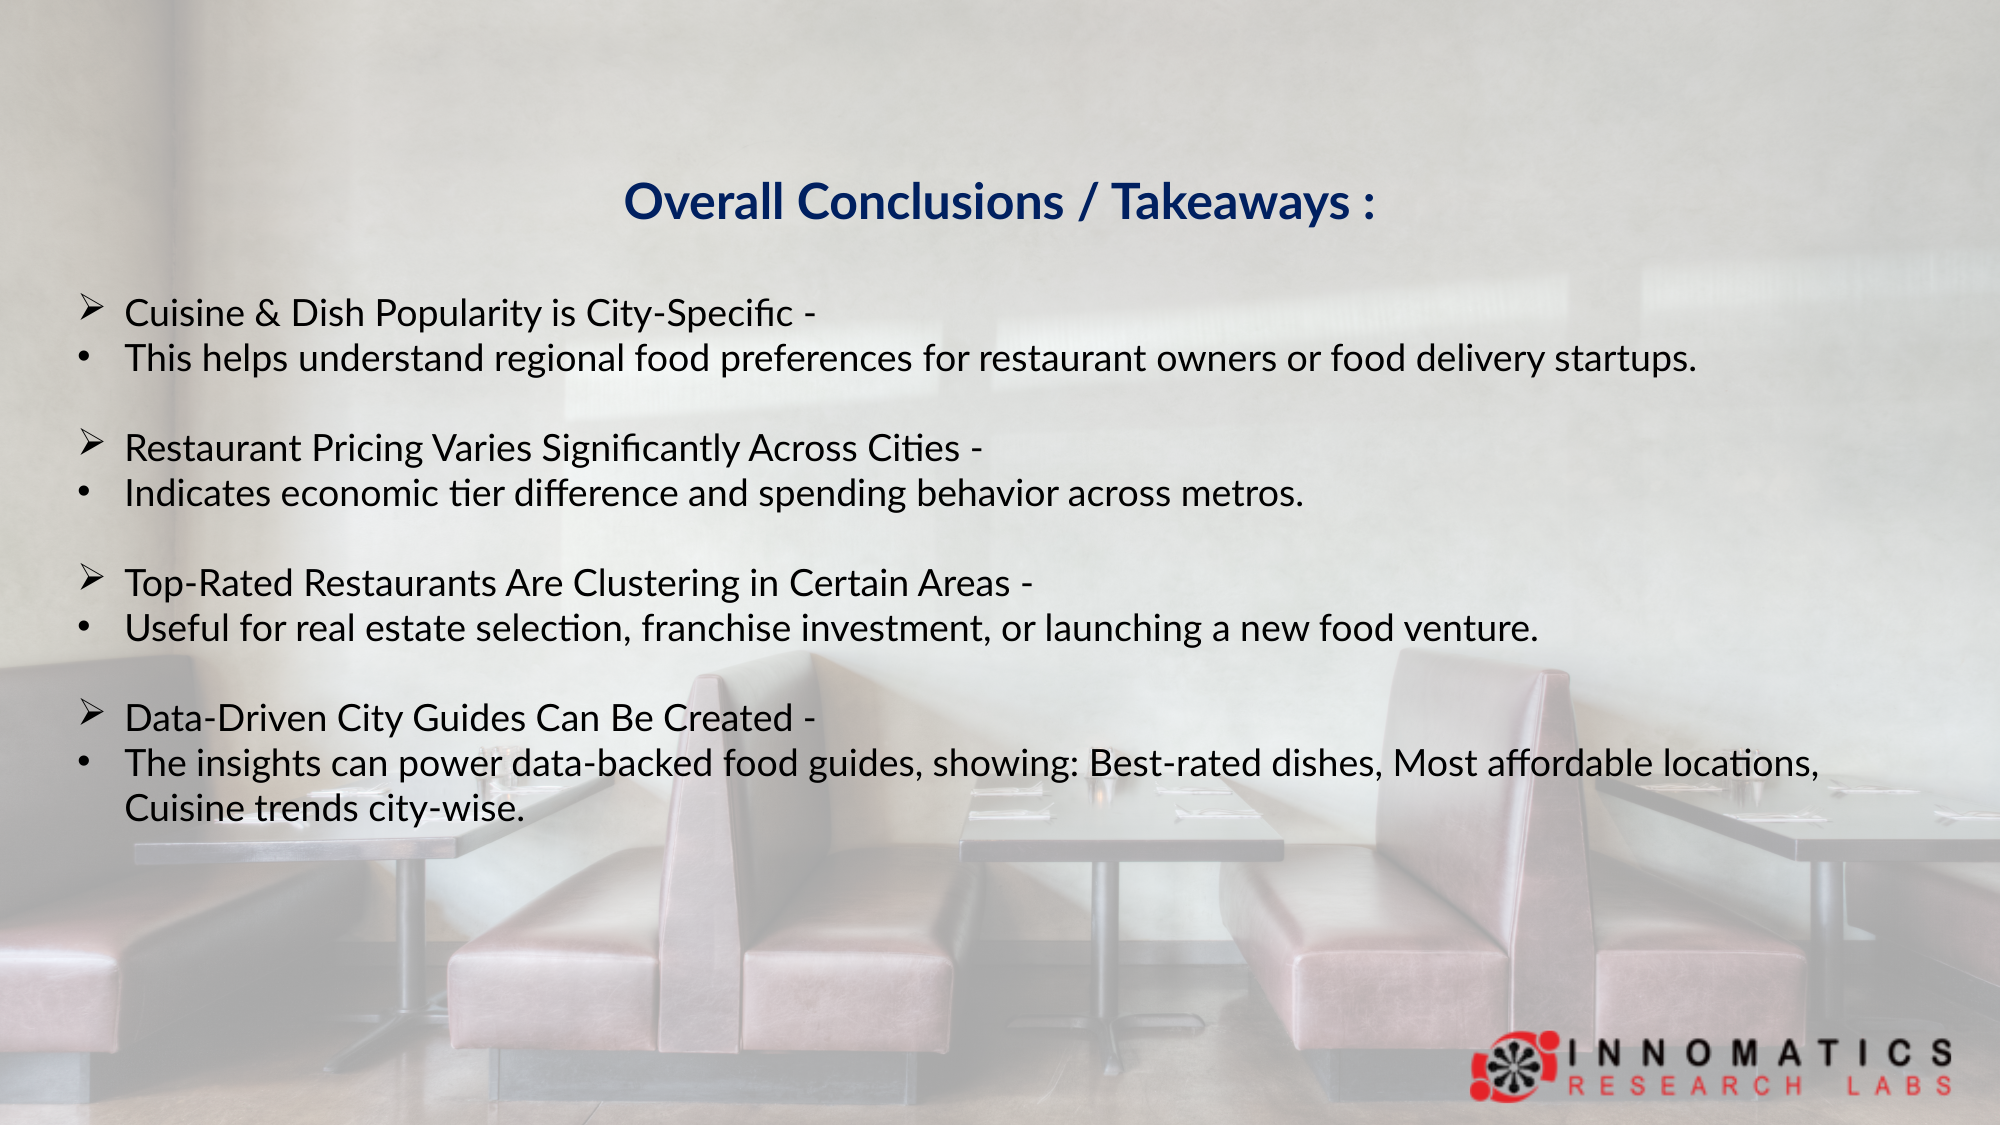

Overall Conclusions / Takeaways :
Cuisine & Dish Popularity is City-Specific -
This helps understand regional food preferences for restaurant owners or food delivery startups.

Restaurant Pricing Varies Significantly Across Cities -
Indicates economic tier difference and spending behavior across metros.

Top-Rated Restaurants Are Clustering in Certain Areas -
Useful for real estate selection, franchise investment, or launching a new food venture.

Data-Driven City Guides Can Be Created -
The insights can power data-backed food guides, showing: Best-rated dishes, Most affordable locations, Cuisine trends city-wise.